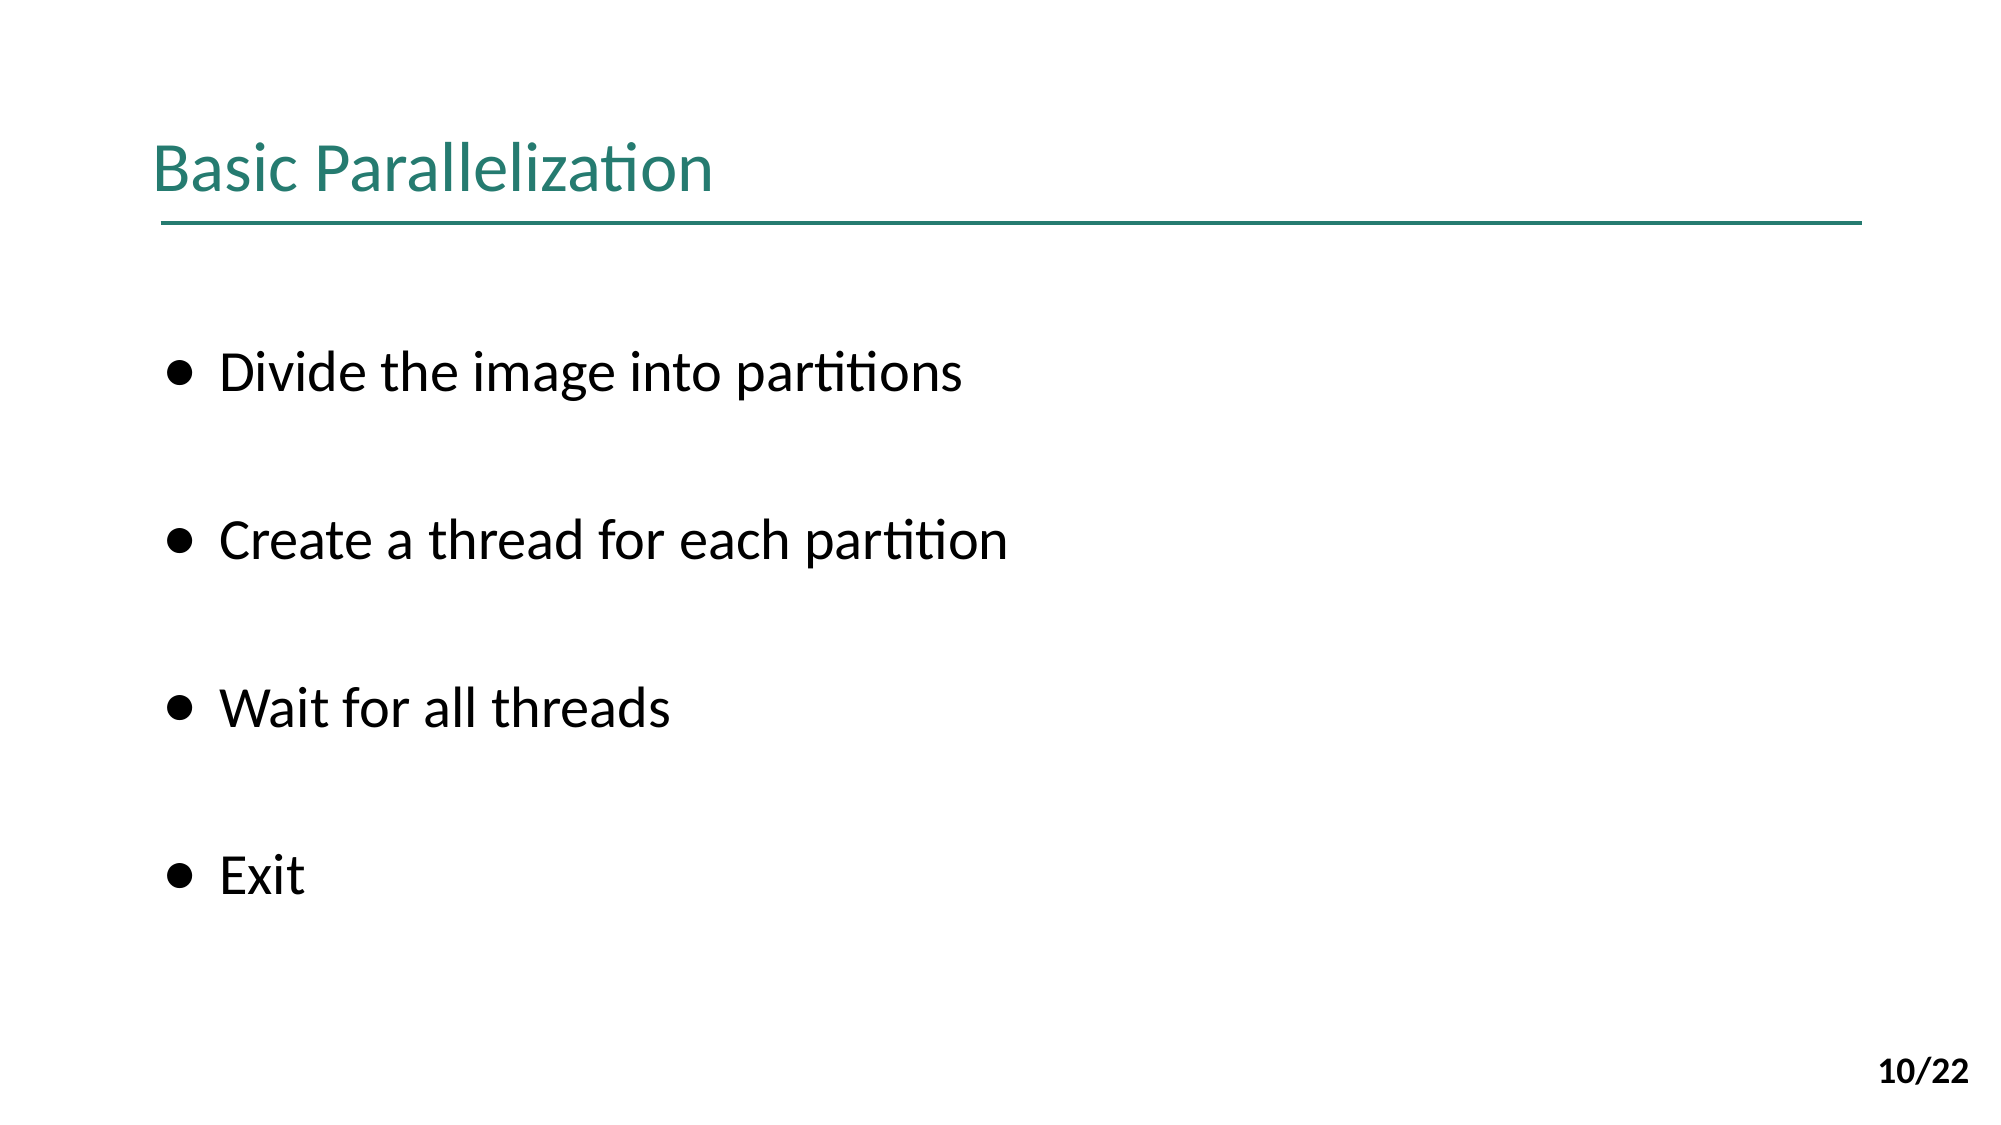

# Basic Parallelization

Divide the image into partitions

Create a thread for each partition

Wait for all threads

Exit

10/22